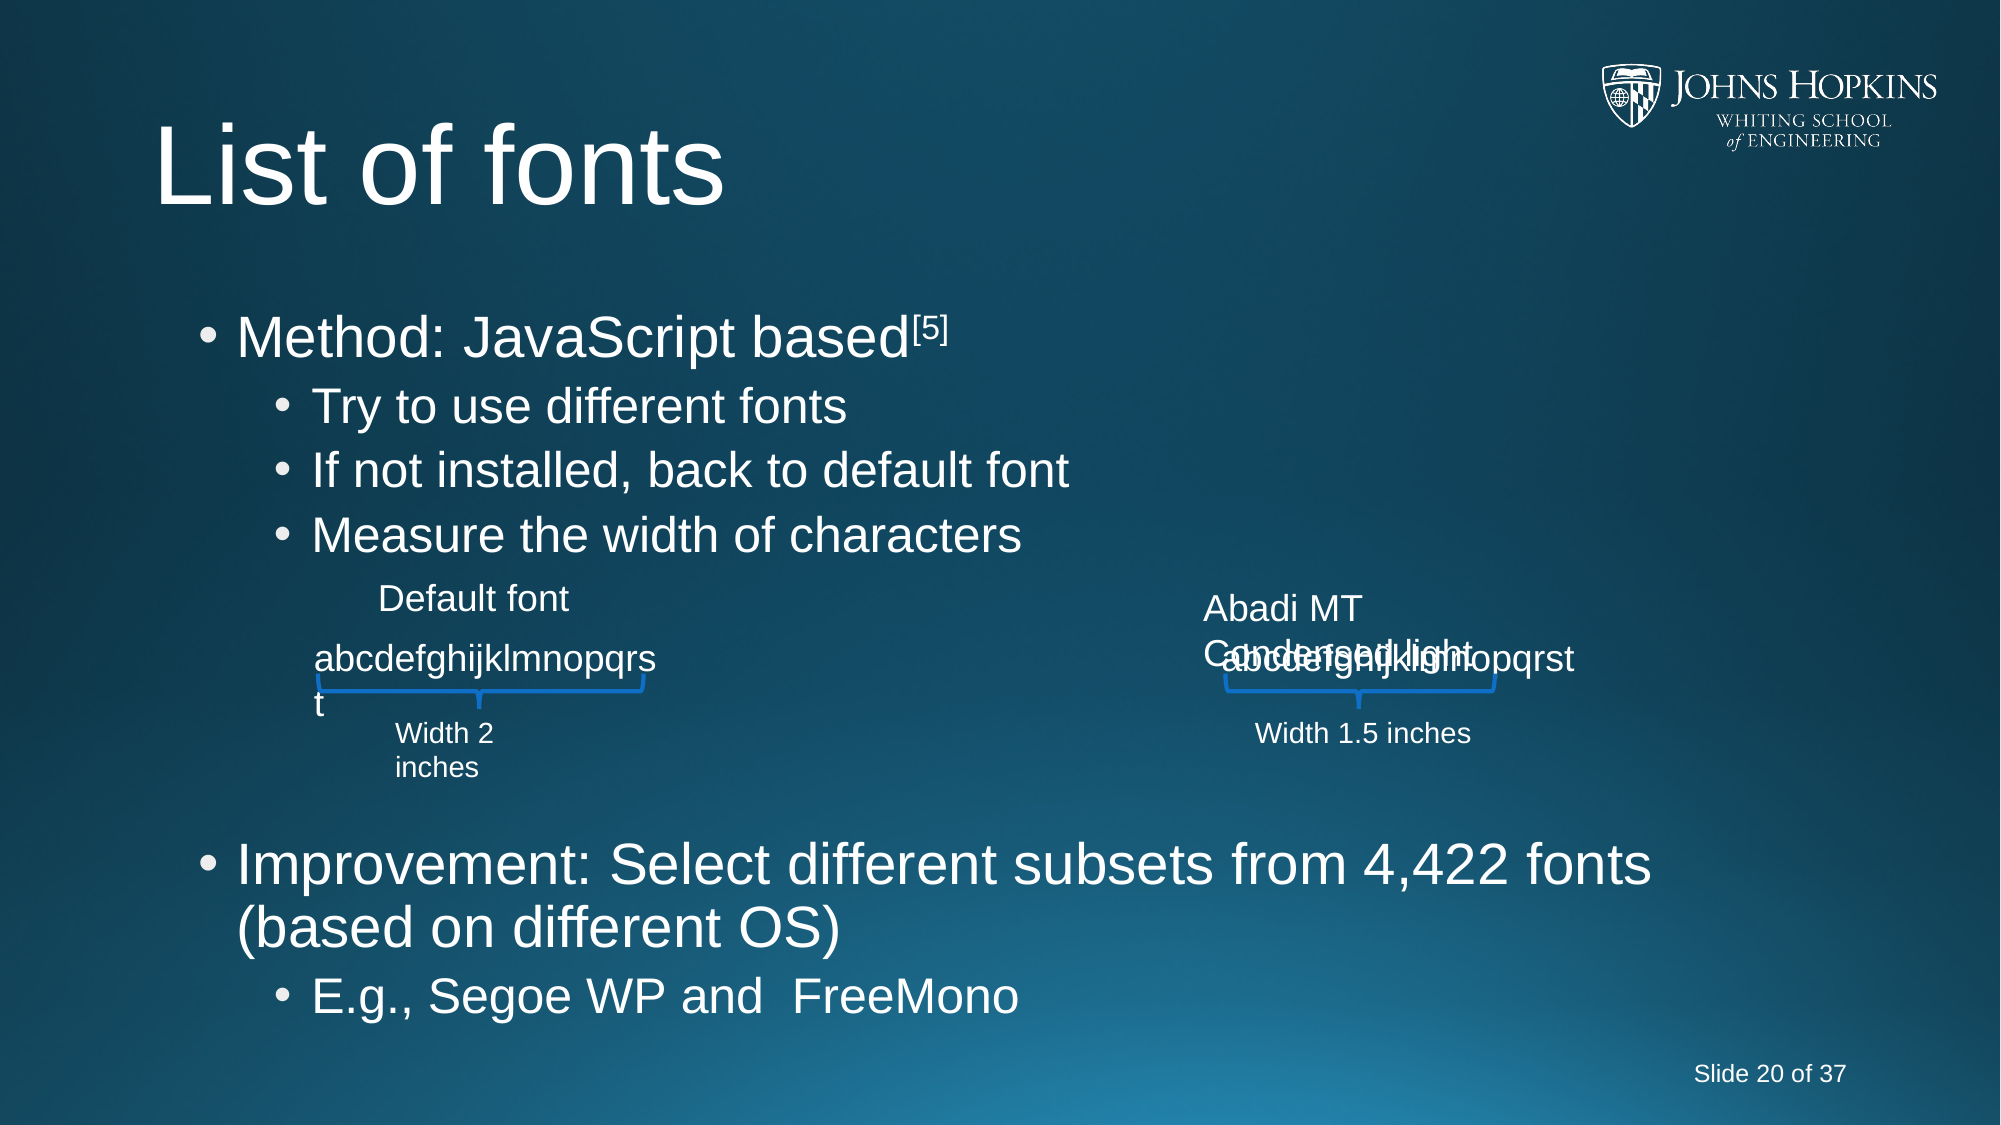

# List of fonts
Method: JavaScript based[5]
Try to use different fonts
If not installed, back to default font
Measure the width of characters

Improvement: Select different subsets from 4,422 fonts (based on different OS)
E.g., Segoe WP and  FreeMono

Default font
abcdefghijklmnopqrst
Width 2 inches

Abadi MT Condensed light
abcdefghijklmnopqrst
Width 1.5 inches
Slide 20 of 37